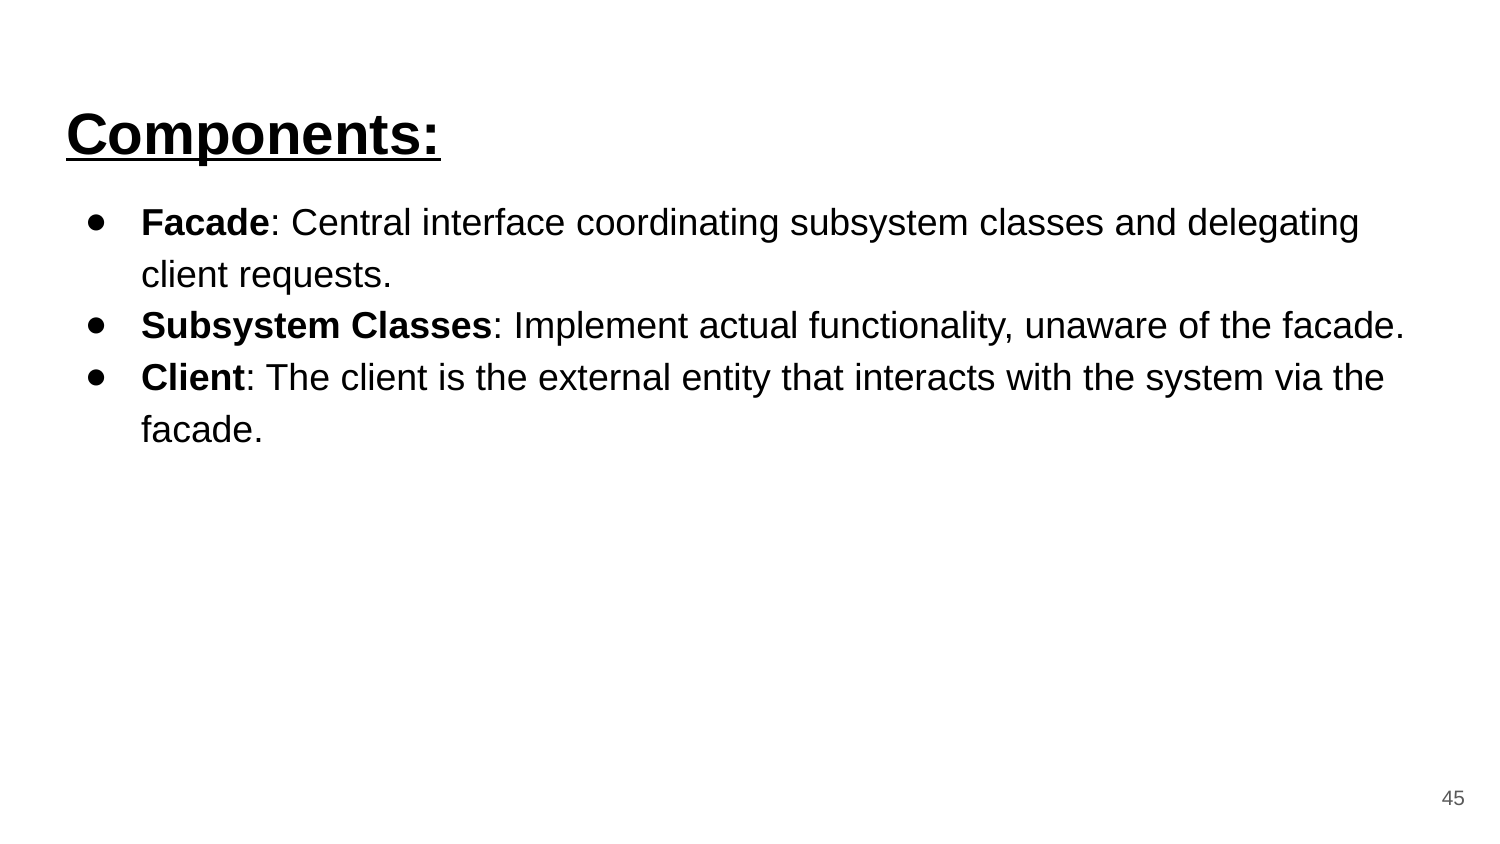

Components:
Facade: Central interface coordinating subsystem classes and delegating client requests.
Subsystem Classes: Implement actual functionality, unaware of the facade.
Client: The client is the external entity that interacts with the system via the facade.
45